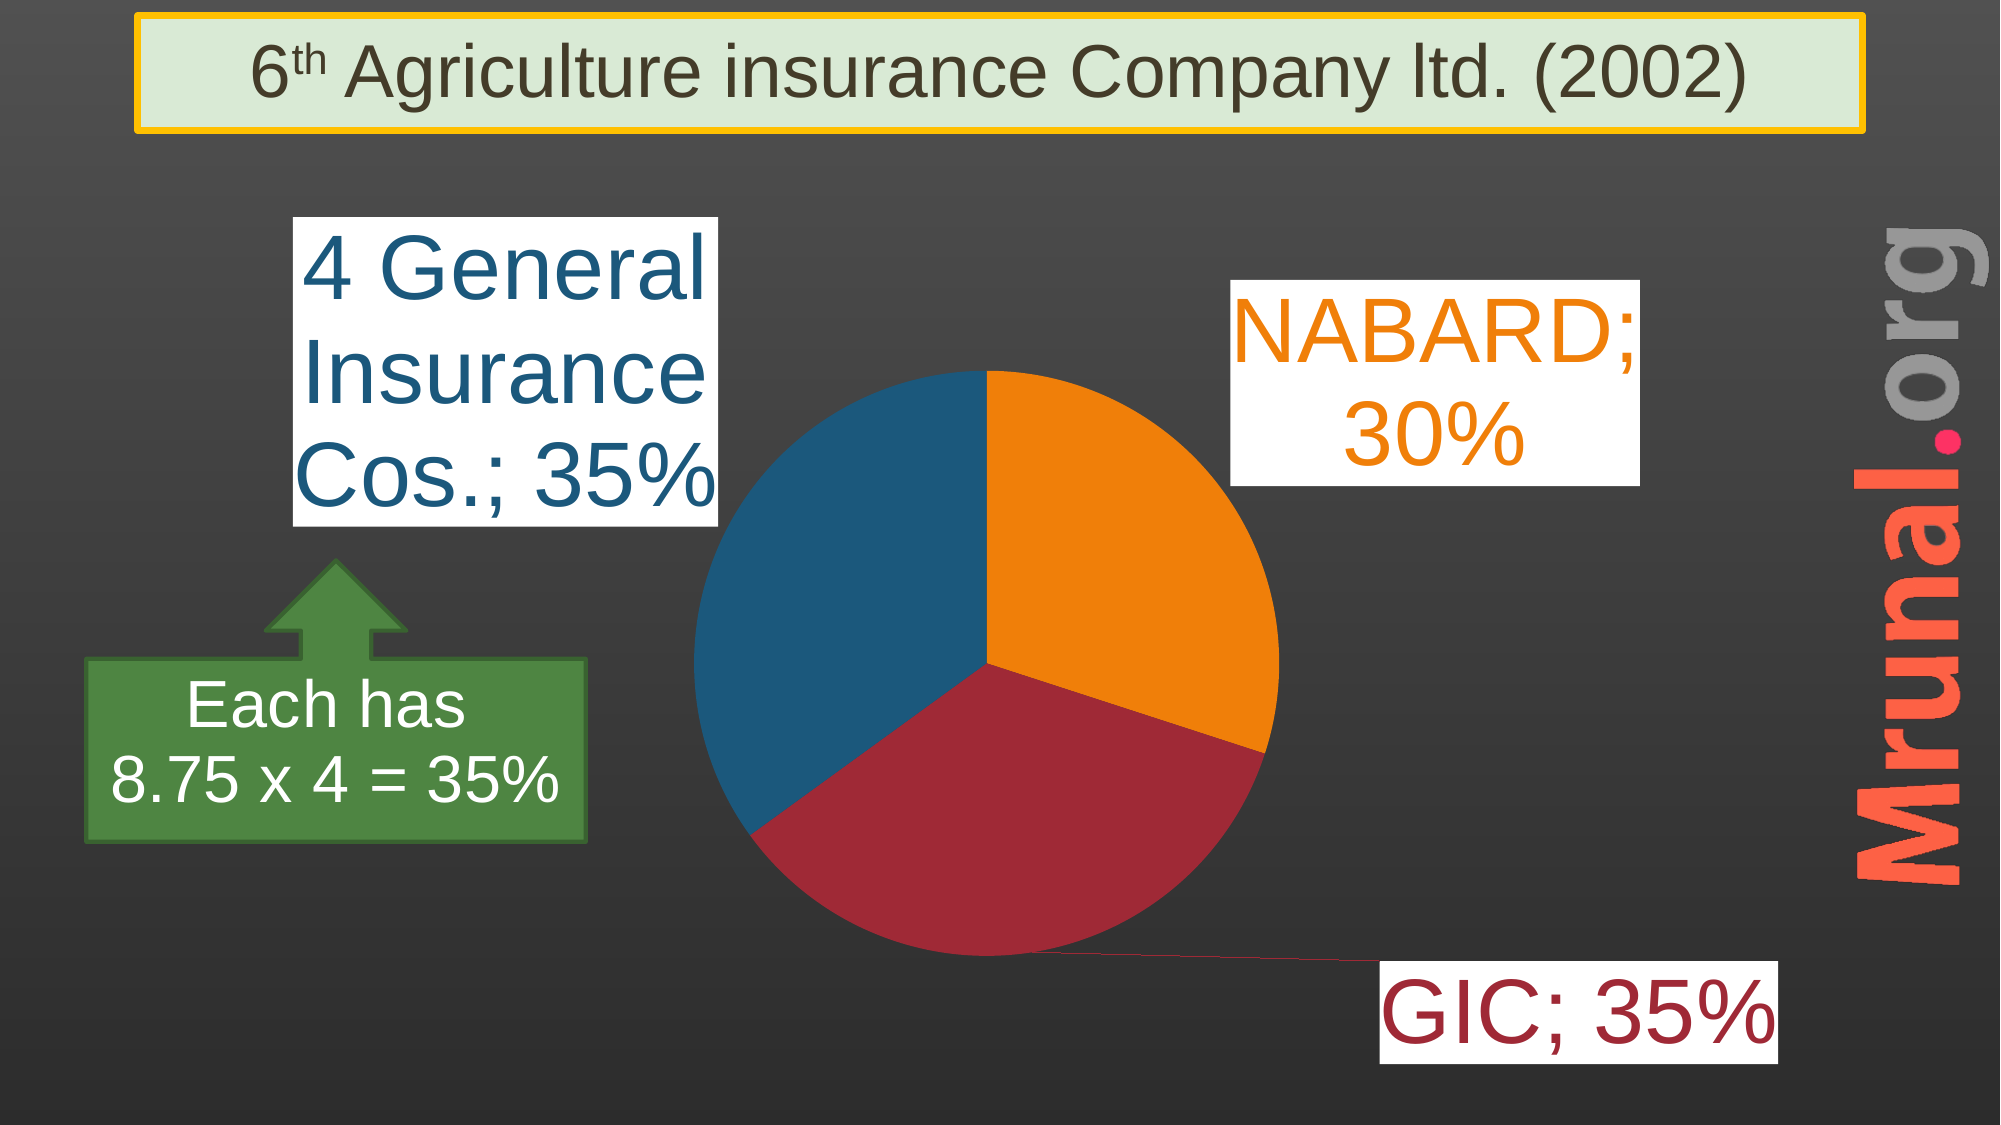

# 6th Agriculture insurance Company ltd. (2002)

### Chart

| Category | Holding |
|---|---|
| NABARD | 0.3000000000000001 |
| GIC | 0.3500000000000001 |
| 4 General Insurance Cos. | 0.3500000000000001 |